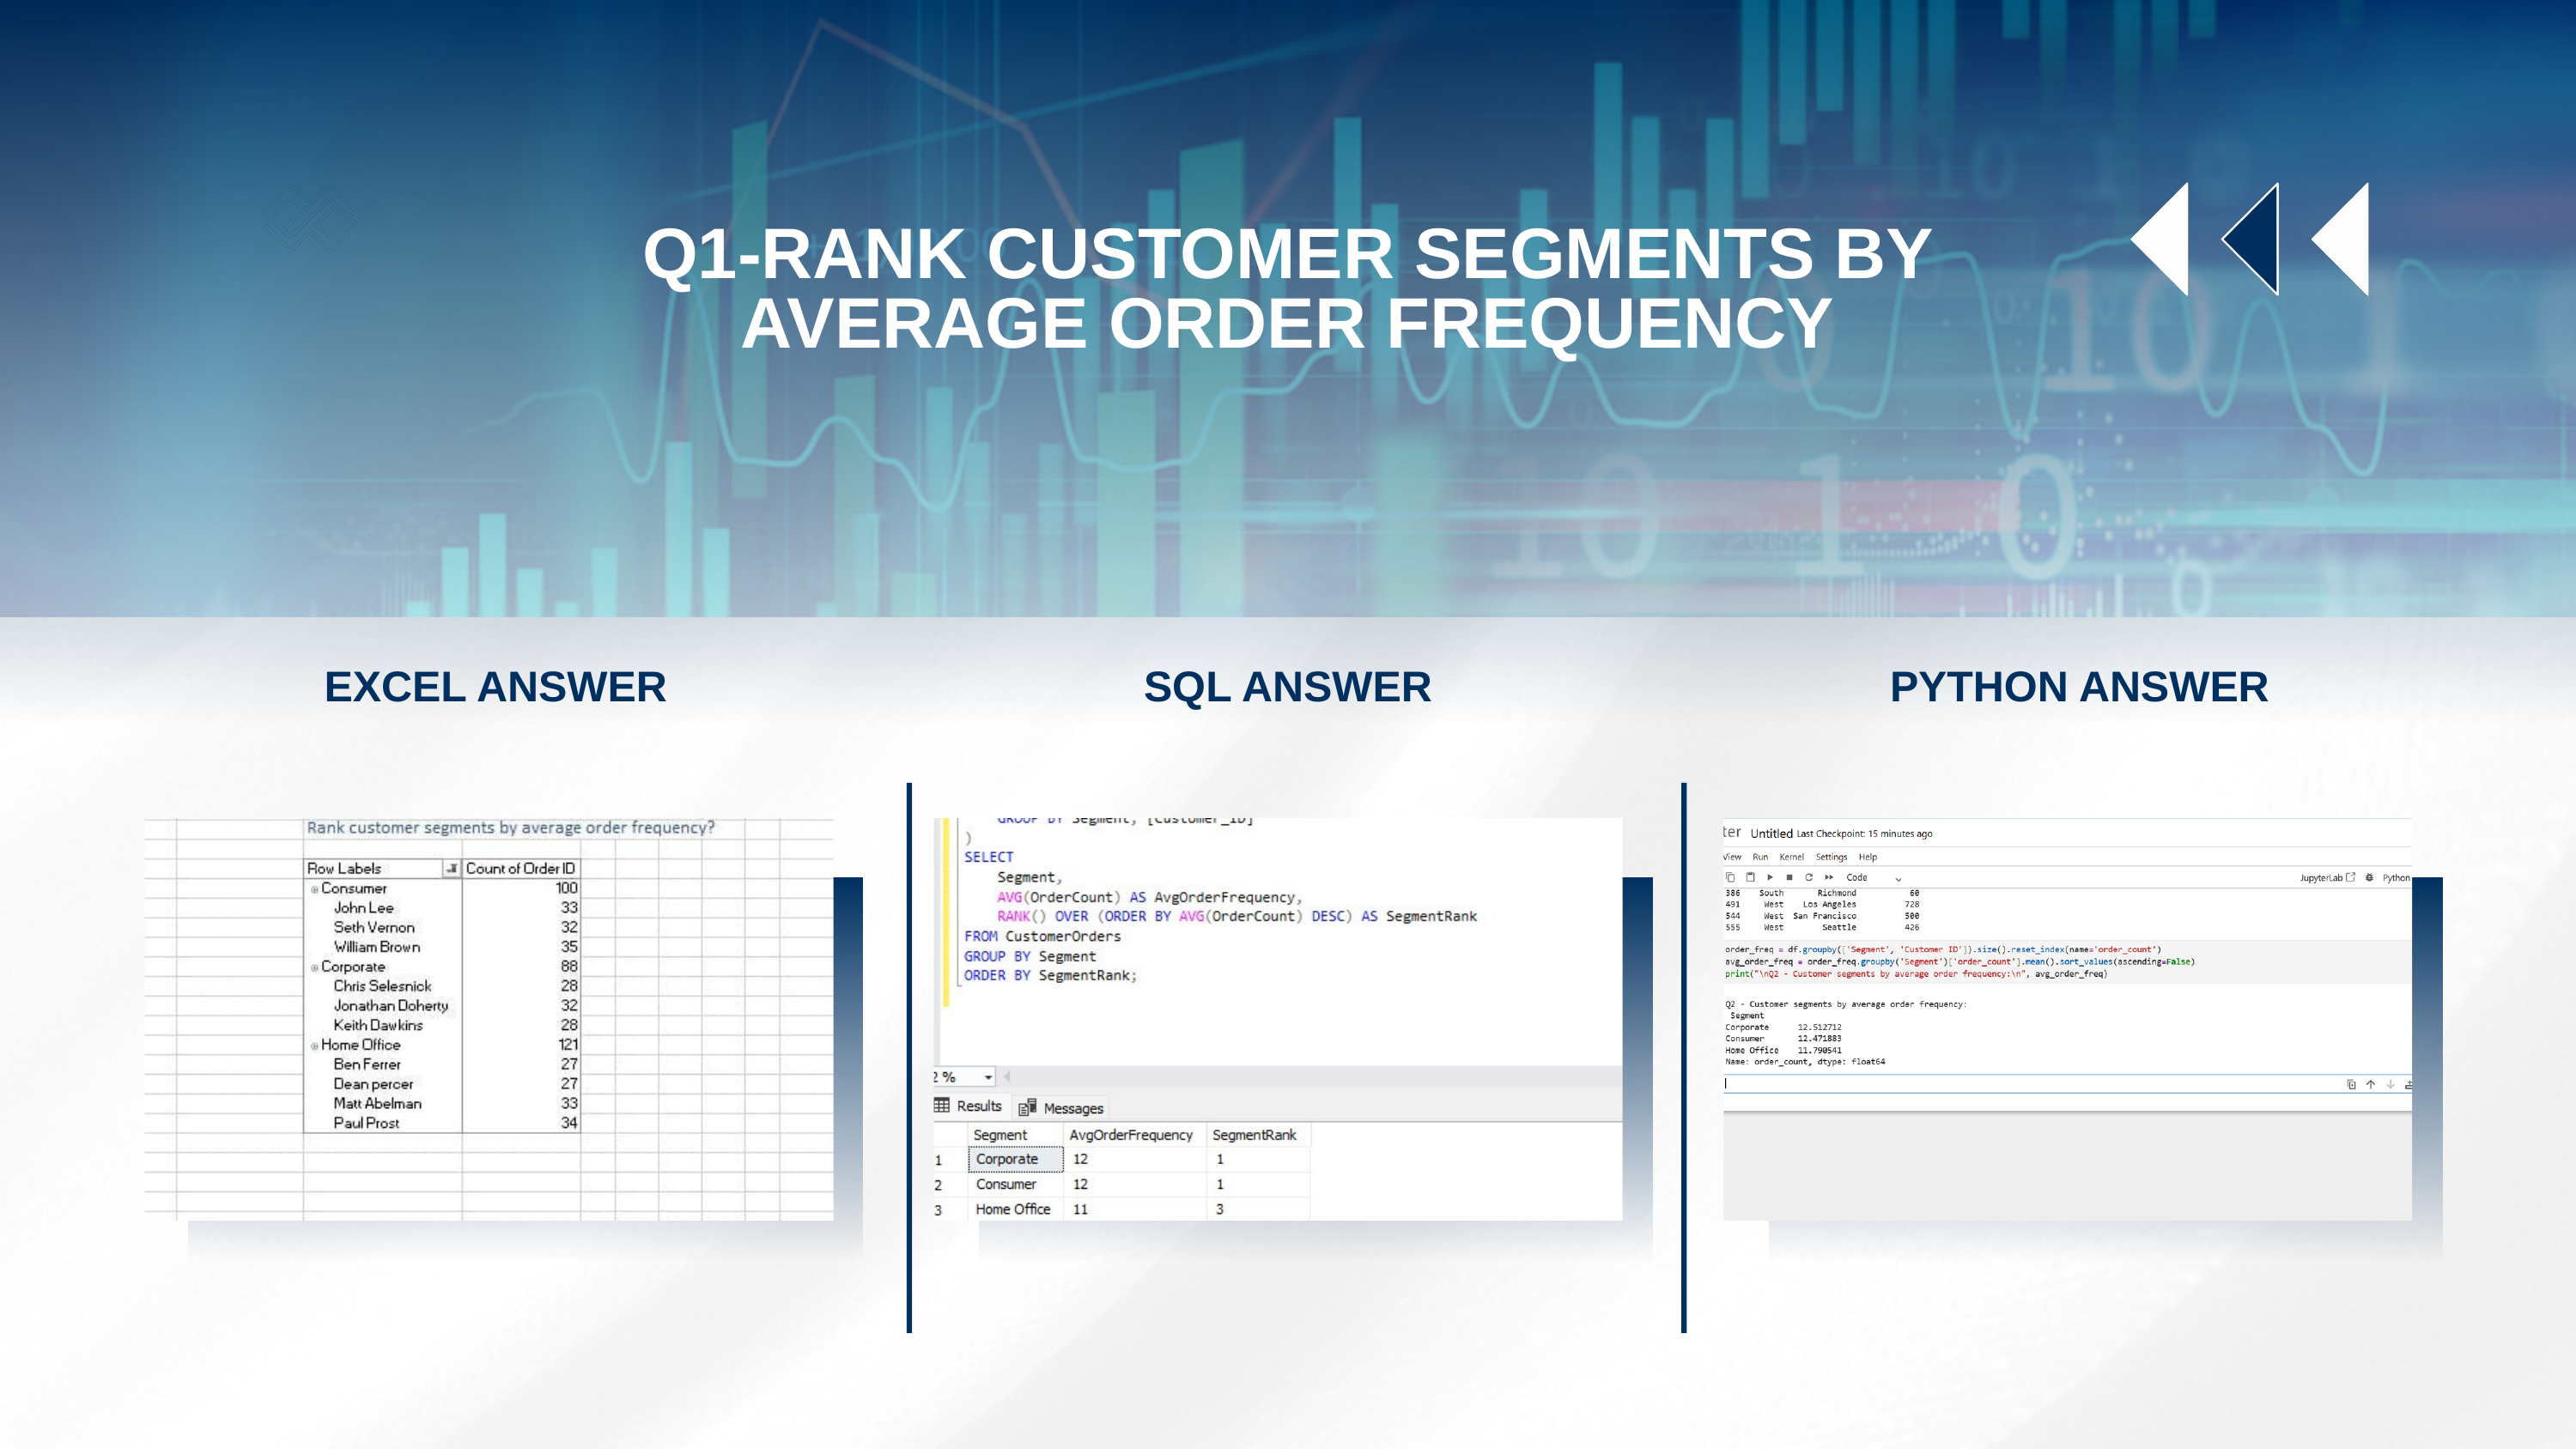

Q1-RANK CUSTOMER SEGMENTS BY AVERAGE ORDER FREQUENCY
EXCEL ANSWER
SQL ANSWER
PYTHON ANSWER